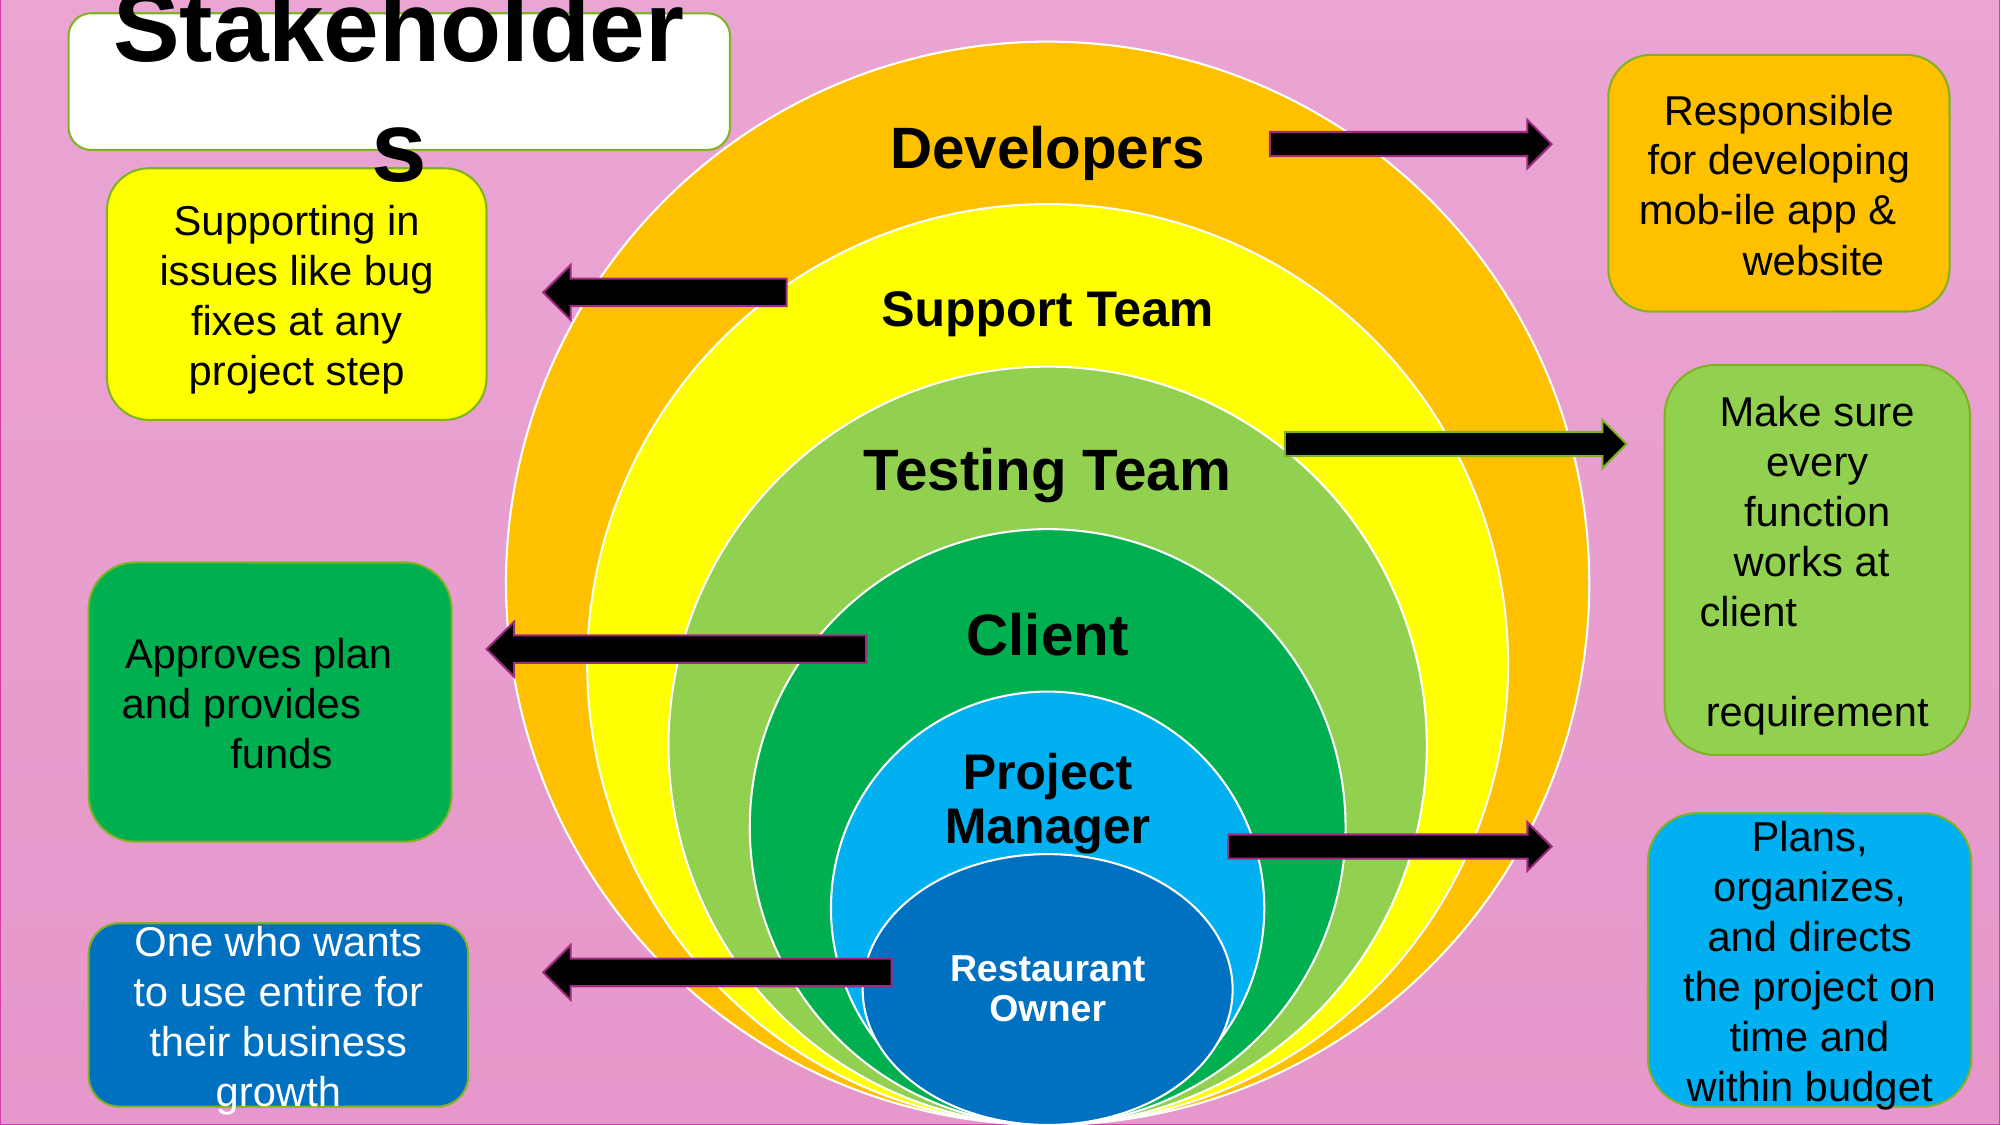

Stakeholders
Developers
Support Team
Testing Team
Client
Project Manager
Restaurant Owner
Responsible for developing mob-ile app &         website

Supporting in issues like bug fixes at any project step

Make sure every function works at
client                  requirement

Approves plan   and provides        funds

Plans, organizes, and directs the project on time and within budget

One who wants to use entire for their business growth